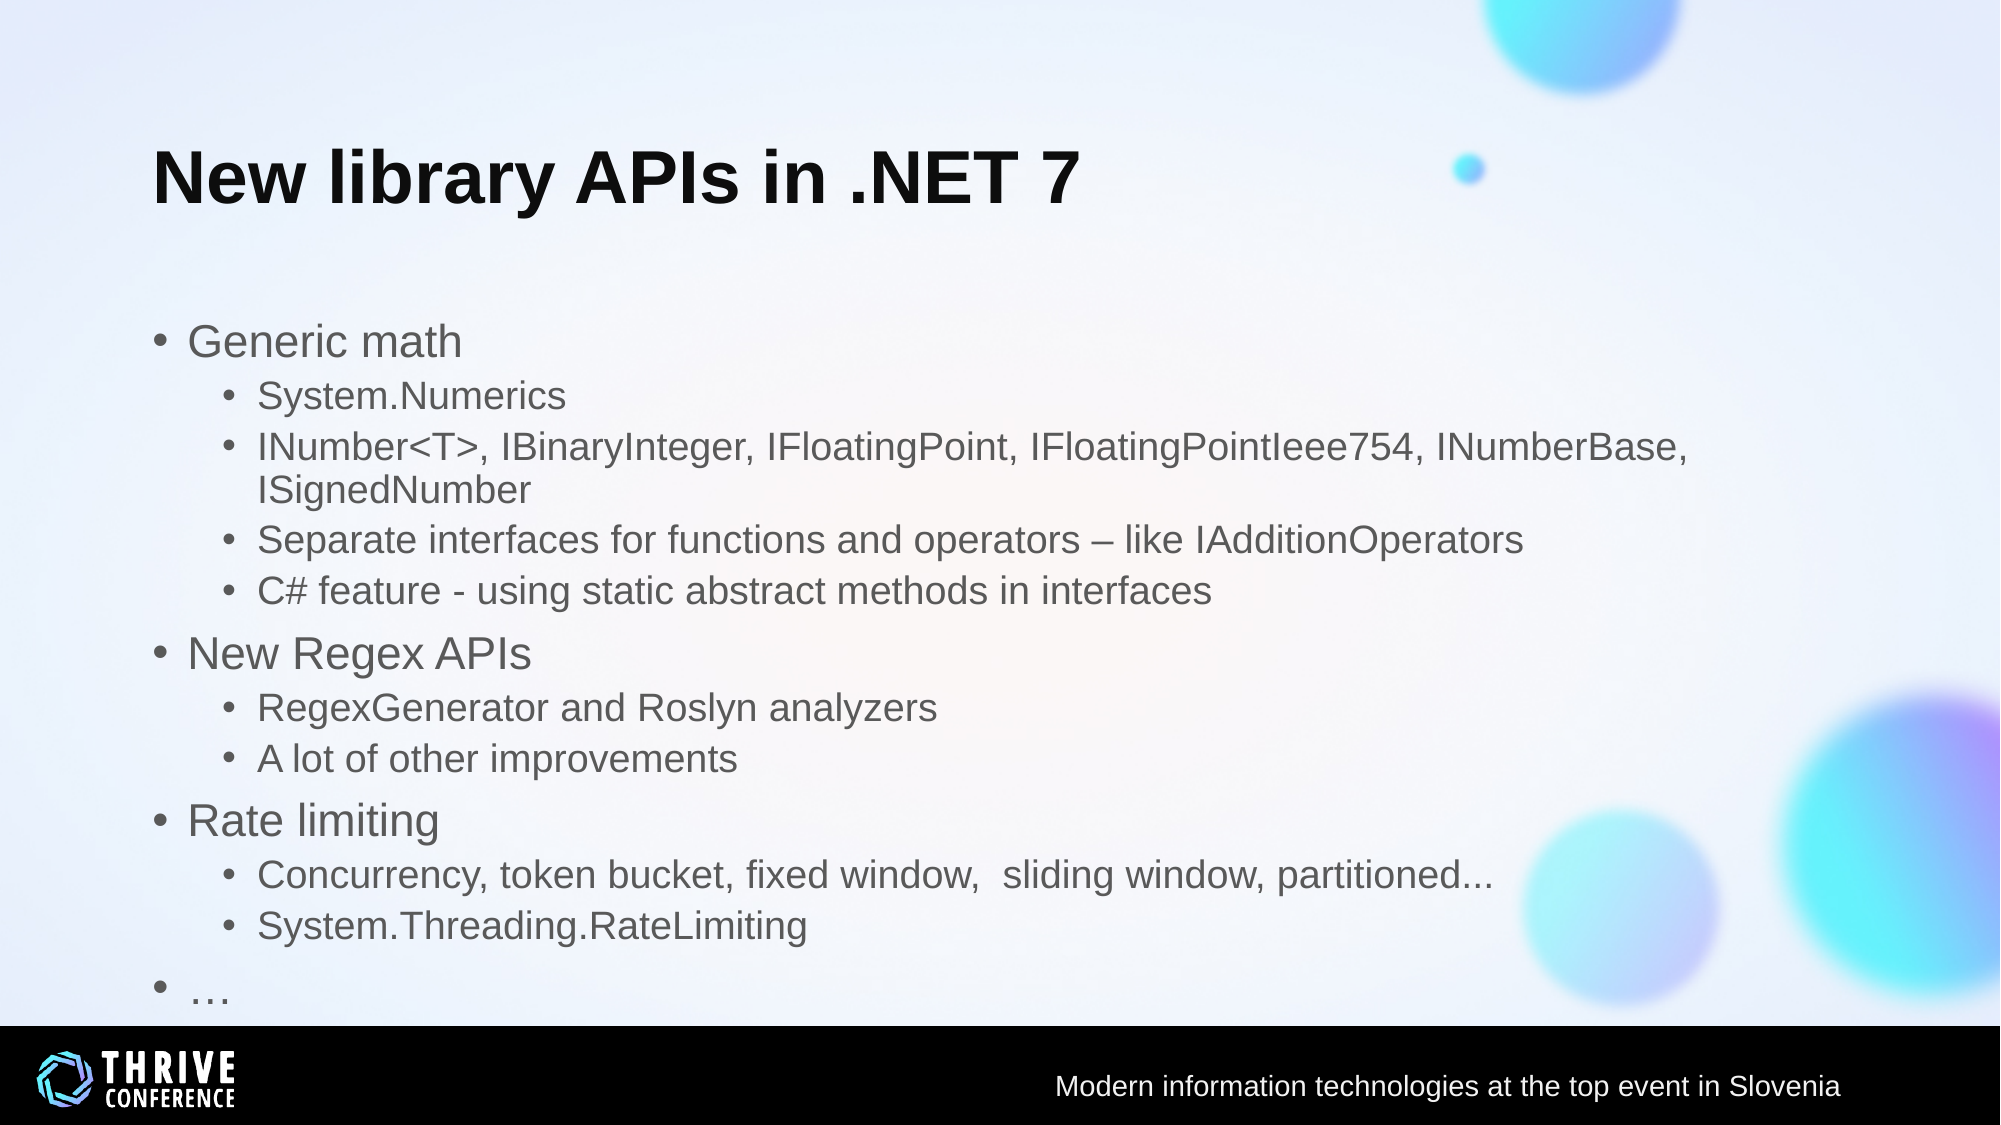

# New library APIs in .NET 7
Generic math
System.Numerics
INumber<T>, IBinaryInteger, IFloatingPoint, IFloatingPointIeee754, INumberBase, ISignedNumber
Separate interfaces for functions and operators – like IAdditionOperators
C# feature - using static abstract methods in interfaces
New Regex APIs
RegexGenerator and Roslyn analyzers
A lot of other improvements
Rate limiting
Concurrency, token bucket, fixed window,  sliding window, partitioned...
System.Threading.RateLimiting
…